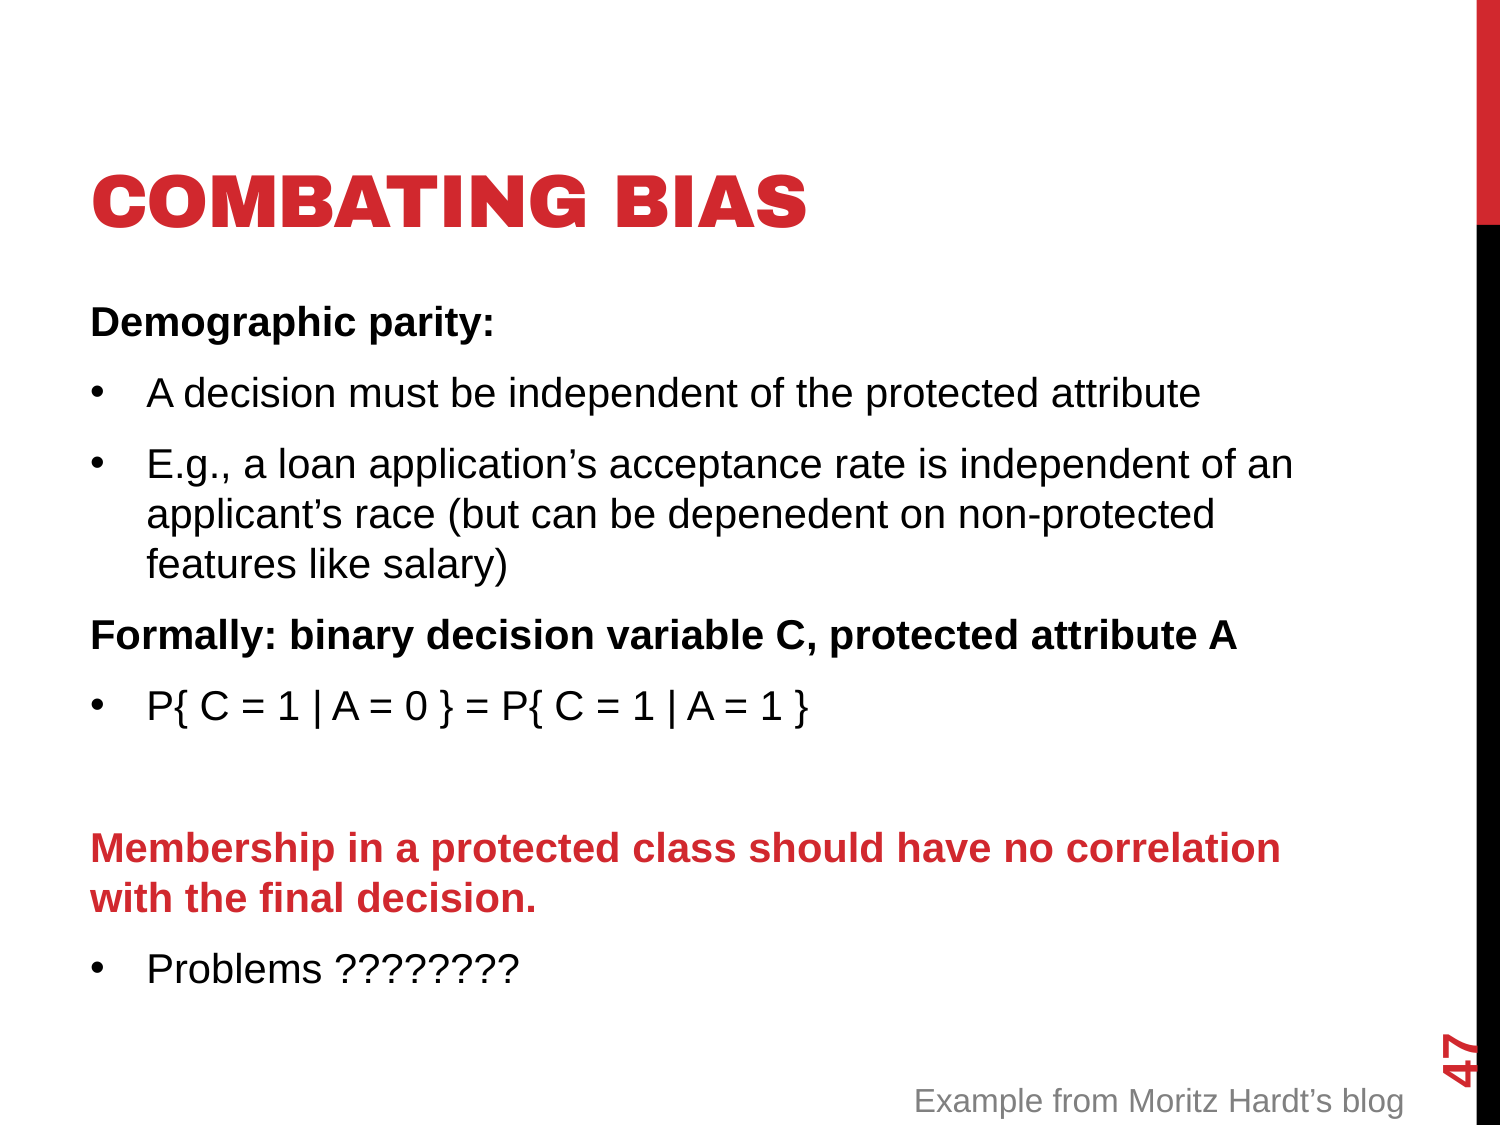

# Combating Bias
Demographic parity:
A decision must be independent of the protected attribute
E.g., a loan application’s acceptance rate is independent of an applicant’s race (but can be depenedent on non-protected features like salary)
Formally: binary decision variable C, protected attribute A
P{ C = 1 | A = 0 } = P{ C = 1 | A = 1 }

Membership in a protected class should have no correlation with the final decision.
Problems ????????
47
Example from Moritz Hardt’s blog